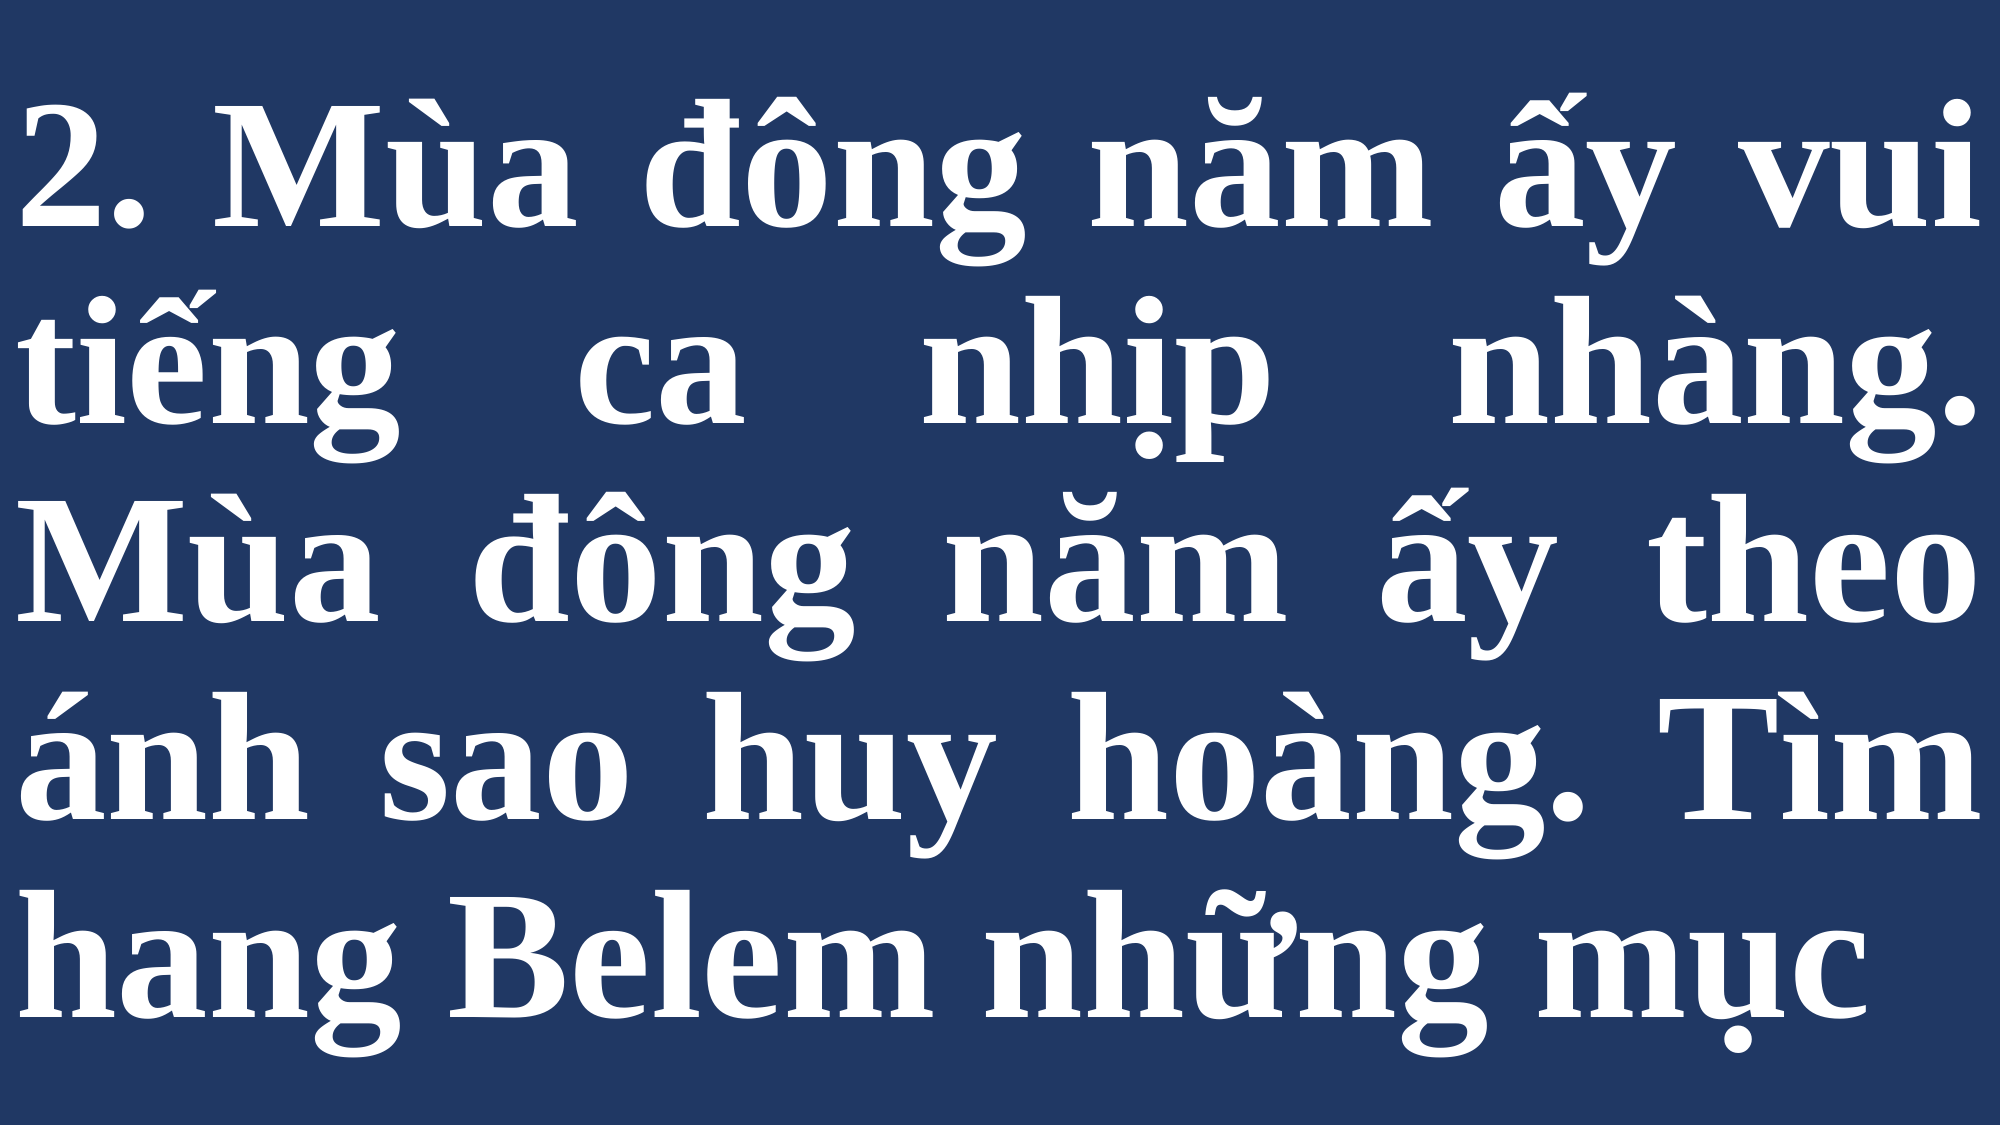

# 2. Mùa đông năm ấy vui tiếng ca nhịp nhàng. Mùa đông năm ấy theo ánh sao huy hoàng. Tìm hang Belem những mục